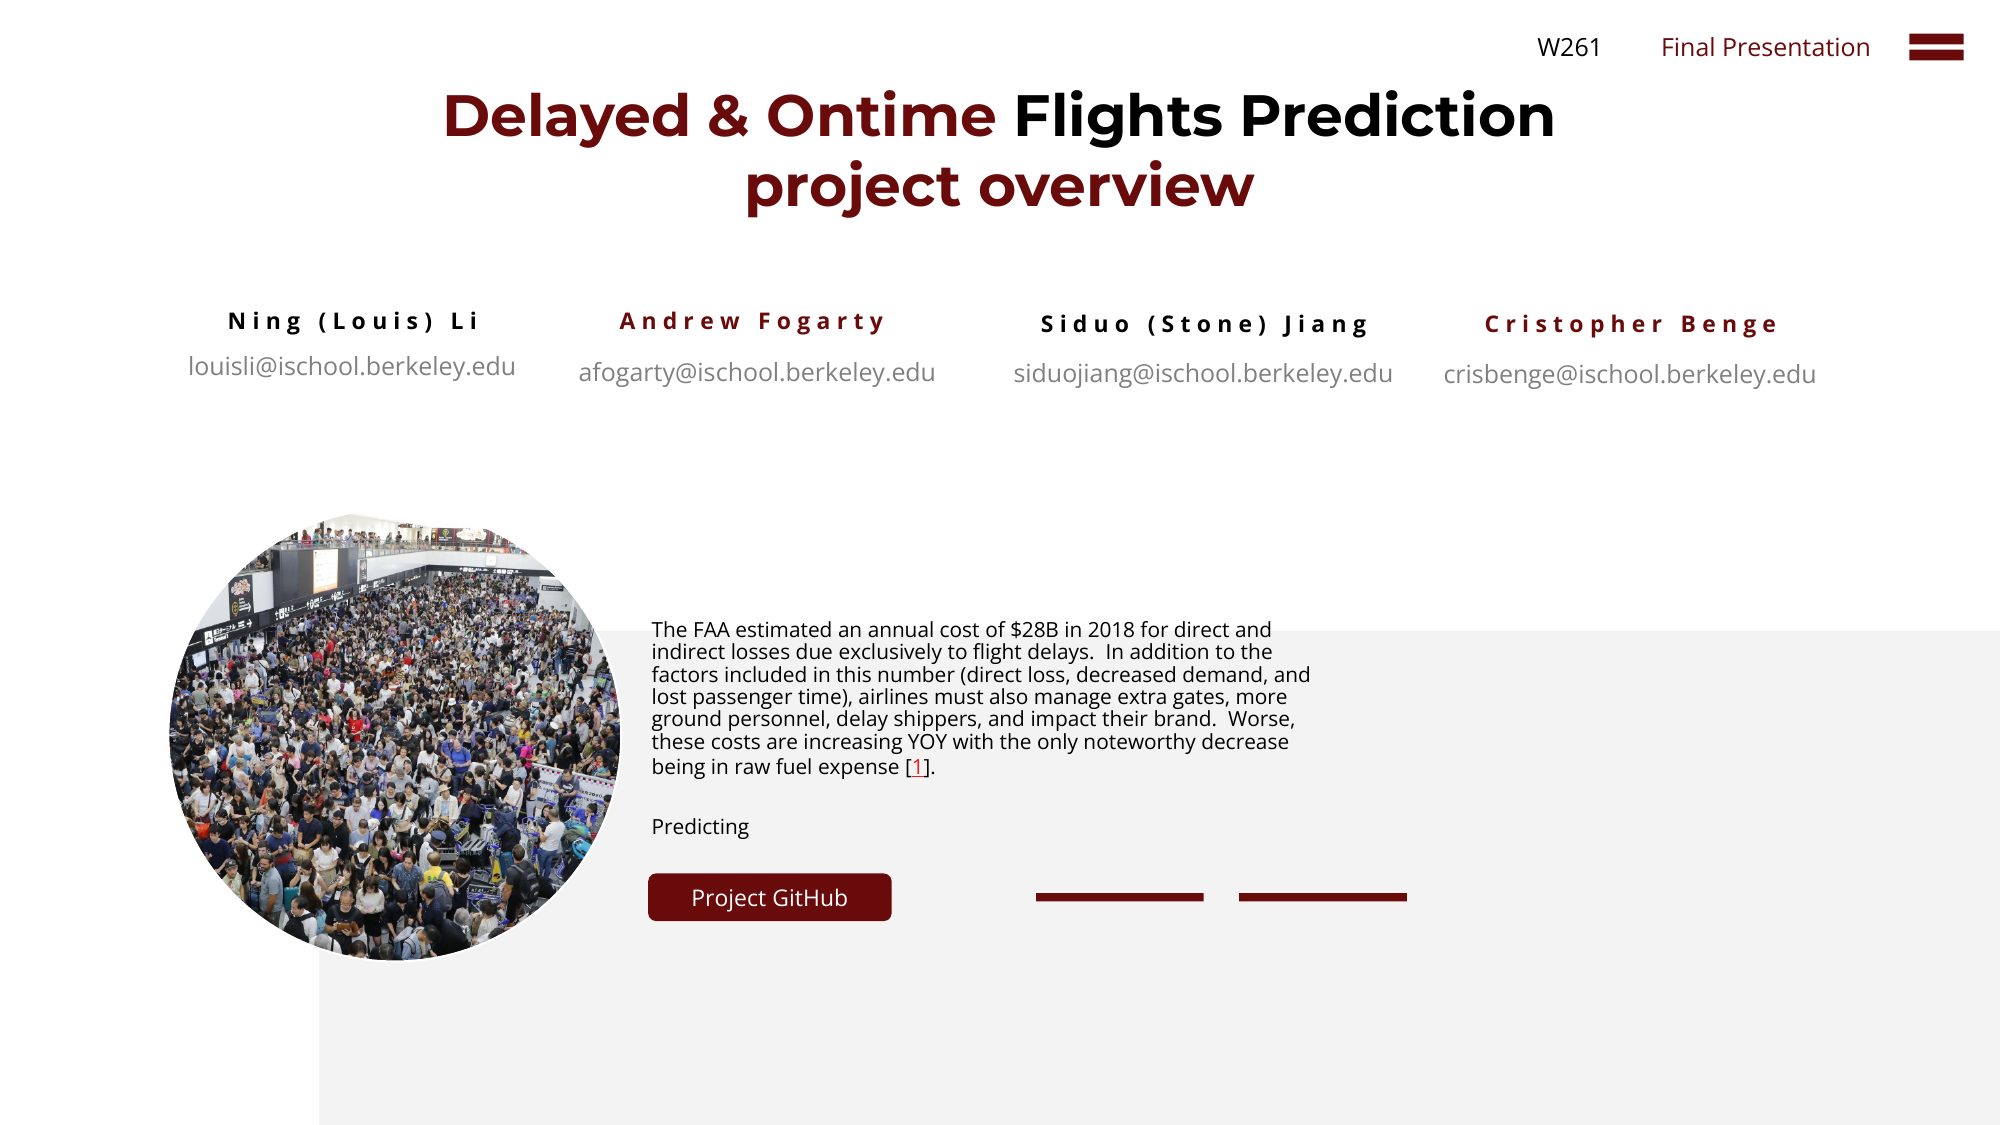

W261
Final Presentation

Delayed & Ontime Flights Prediction
project overview
Ning (Louis) Li
Andrew Fogarty
Siduo (Stone) Jiang
Cristopher Benge
louisli@ischool.berkeley.edu
afogarty@ischool.berkeley.edu
siduojiang@ischool.berkeley.edu
crisbenge@ischool.berkeley.edu
The FAA estimated an annual cost of $28B in 2018 for direct and indirect losses due exclusively to flight delays.  In addition to the factors included in this number (direct loss, decreased demand, and lost passenger time), airlines must also manage extra gates, more ground personnel, delay shippers, and impact their brand.  Worse, these costs are increasing YOY with the only noteworthy decrease being in raw fuel expense [1].

Predicting

Project GitHub